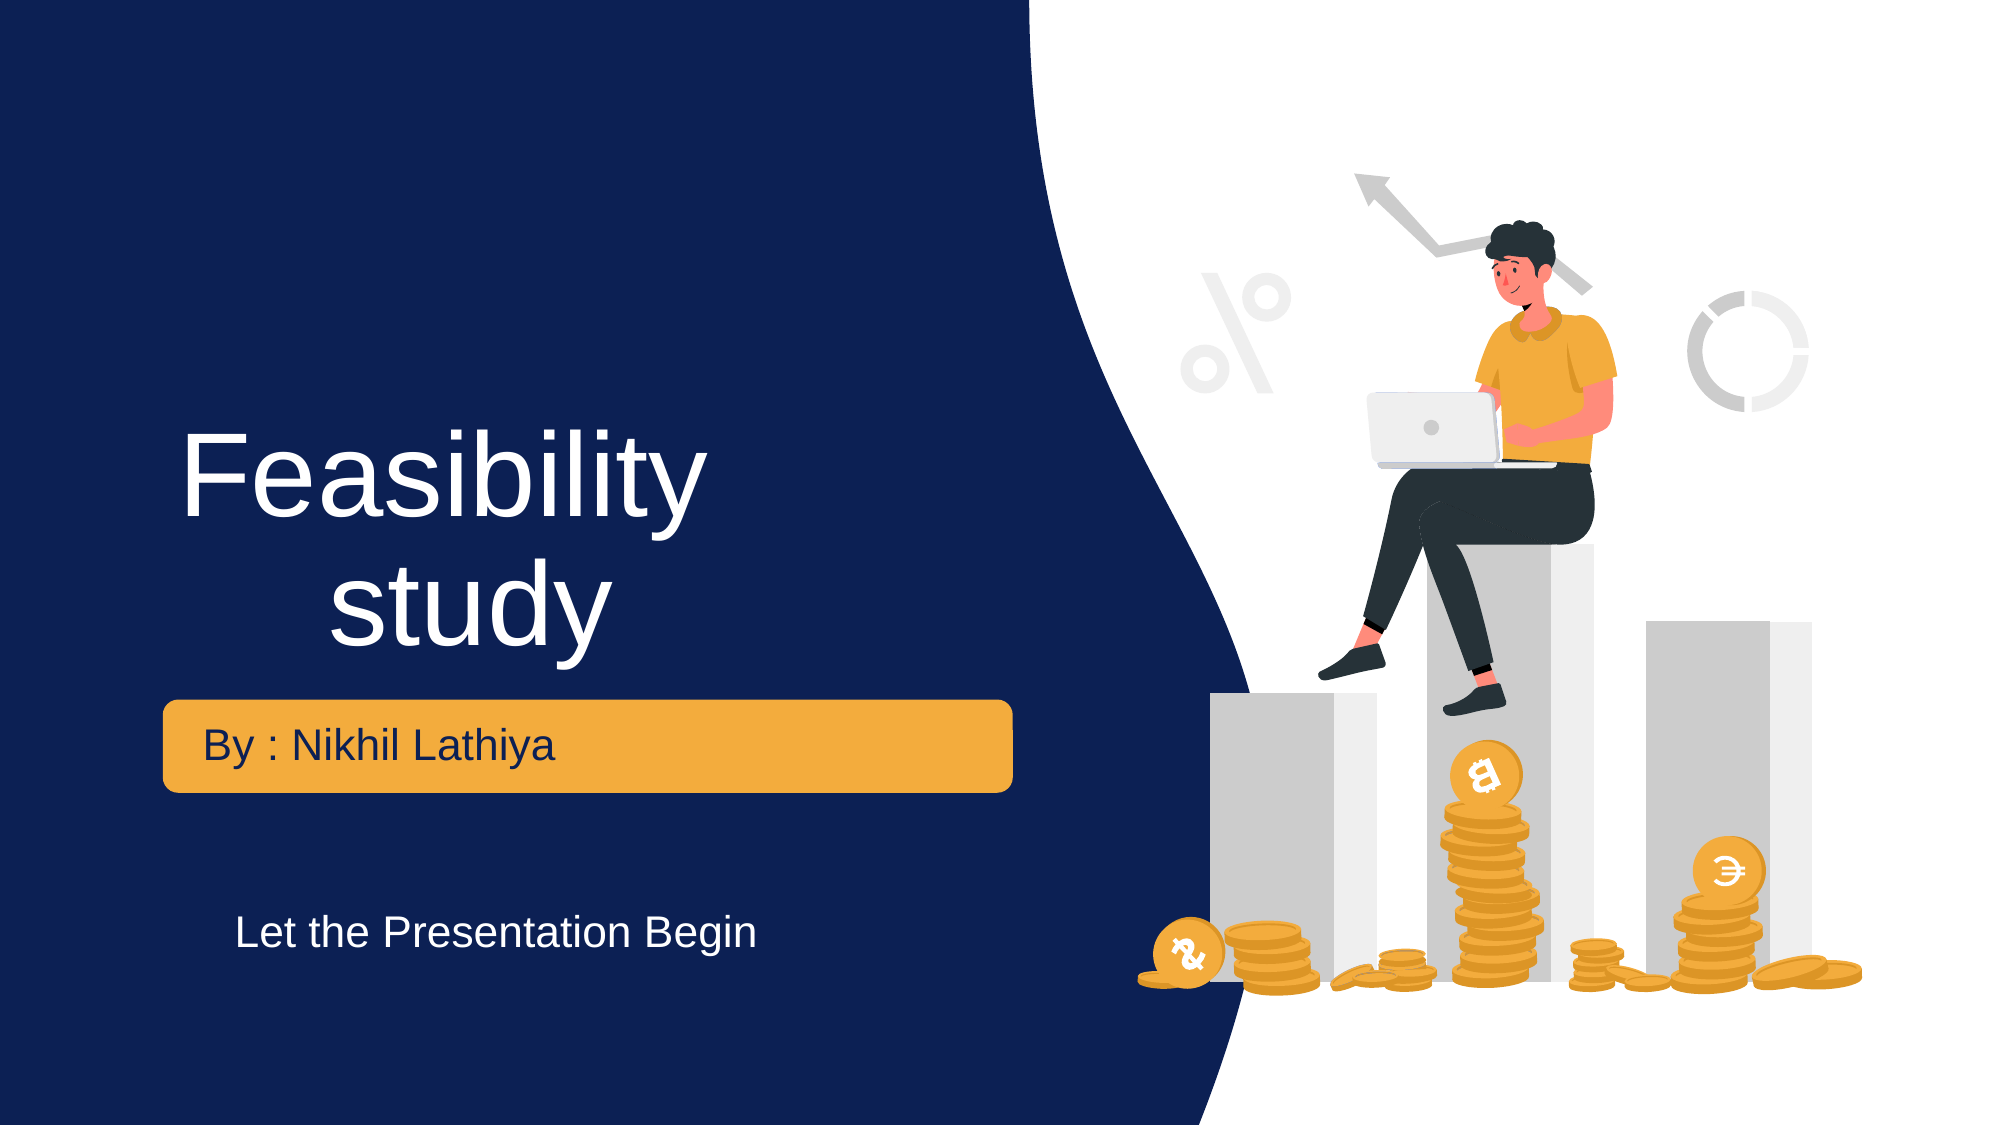

# Feasibility study

By : Nikhil Lathiya
Let the Presentation Begin